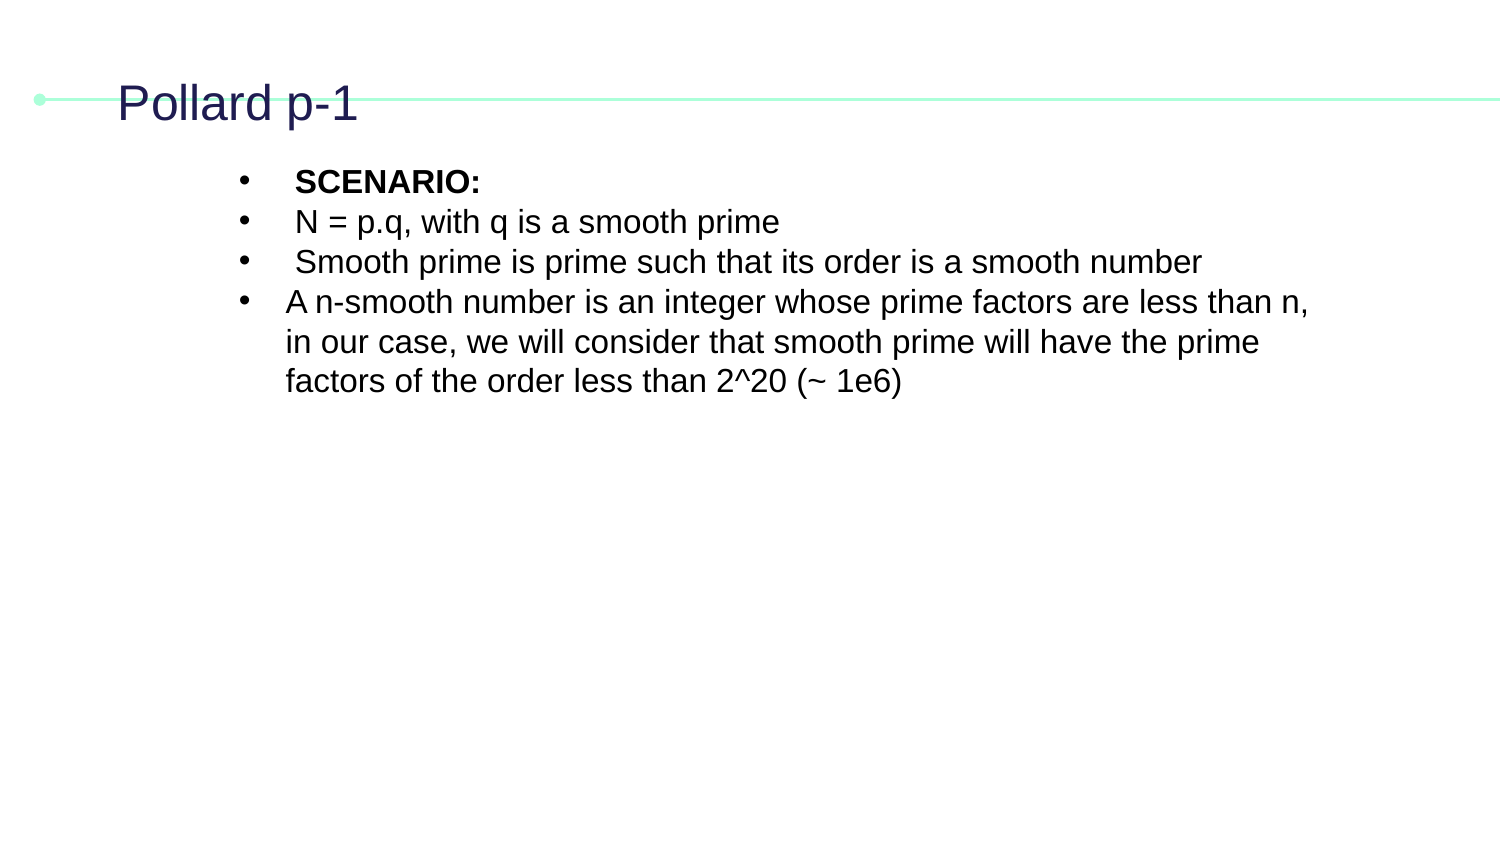

# Pollard p-1
SCENARIO:
N = p.q, with q is a smooth prime
Smooth prime is prime such that its order is a smooth number
A n-smooth number is an integer whose prime factors are less than n, in our case, we will consider that smooth prime will have the prime factors of the order less than 2^20 (~ 1e6)